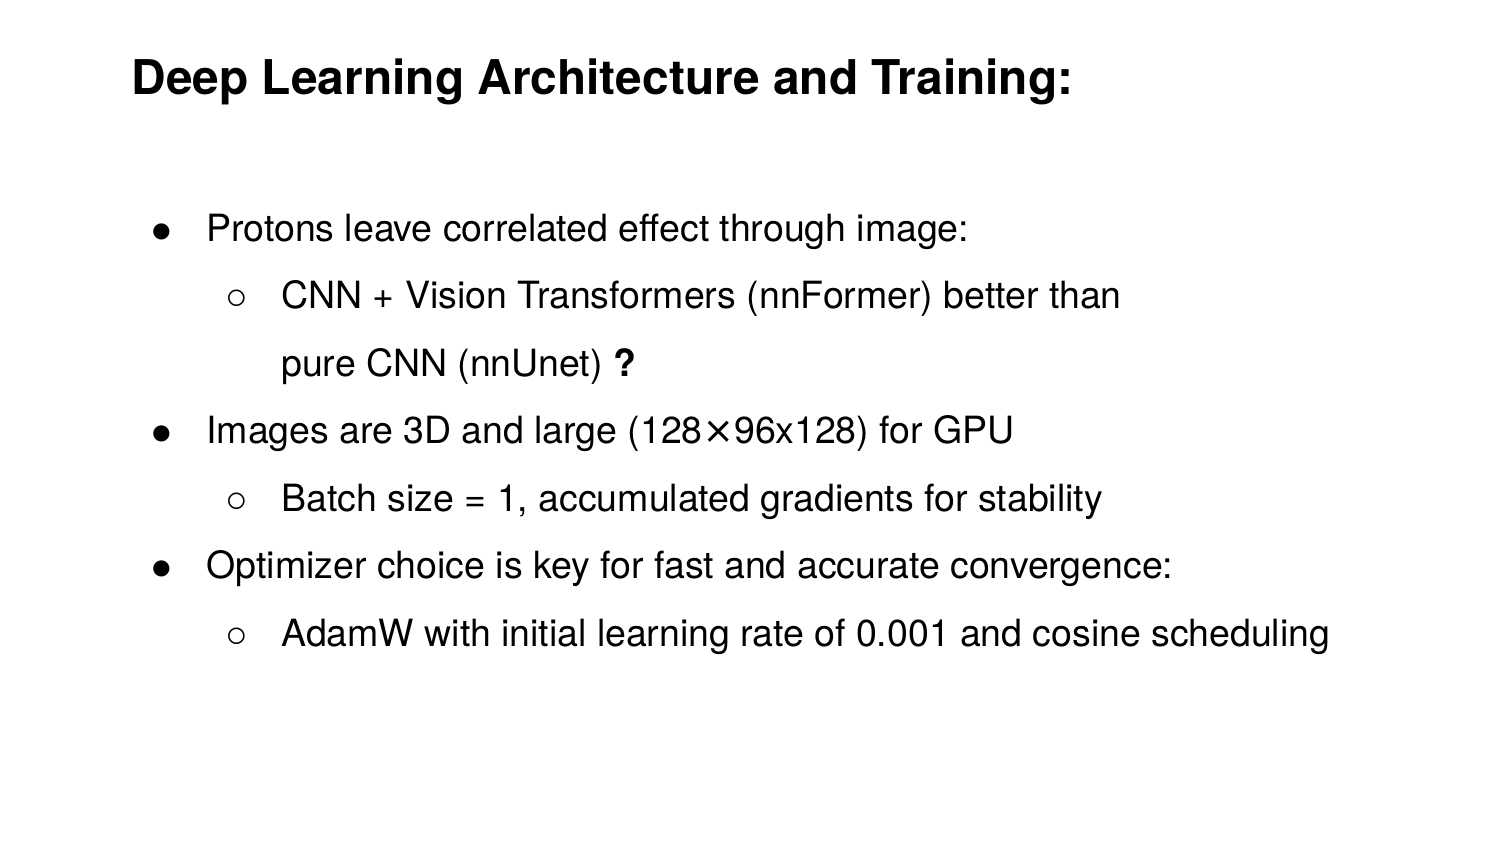

Deep Learning Architecture and Training:
Protons leave correlated effect through image:
CNN + Vision Transformers (nnFormer) better than
pure CNN (nnUnet) ?
Images are 3D and large (128⨯96x128) for GPU
Batch size = 1, accumulated gradients for stability
Optimizer choice is key for fast and accurate convergence:
AdamW with initial learning rate of 0.001 and cosine scheduling